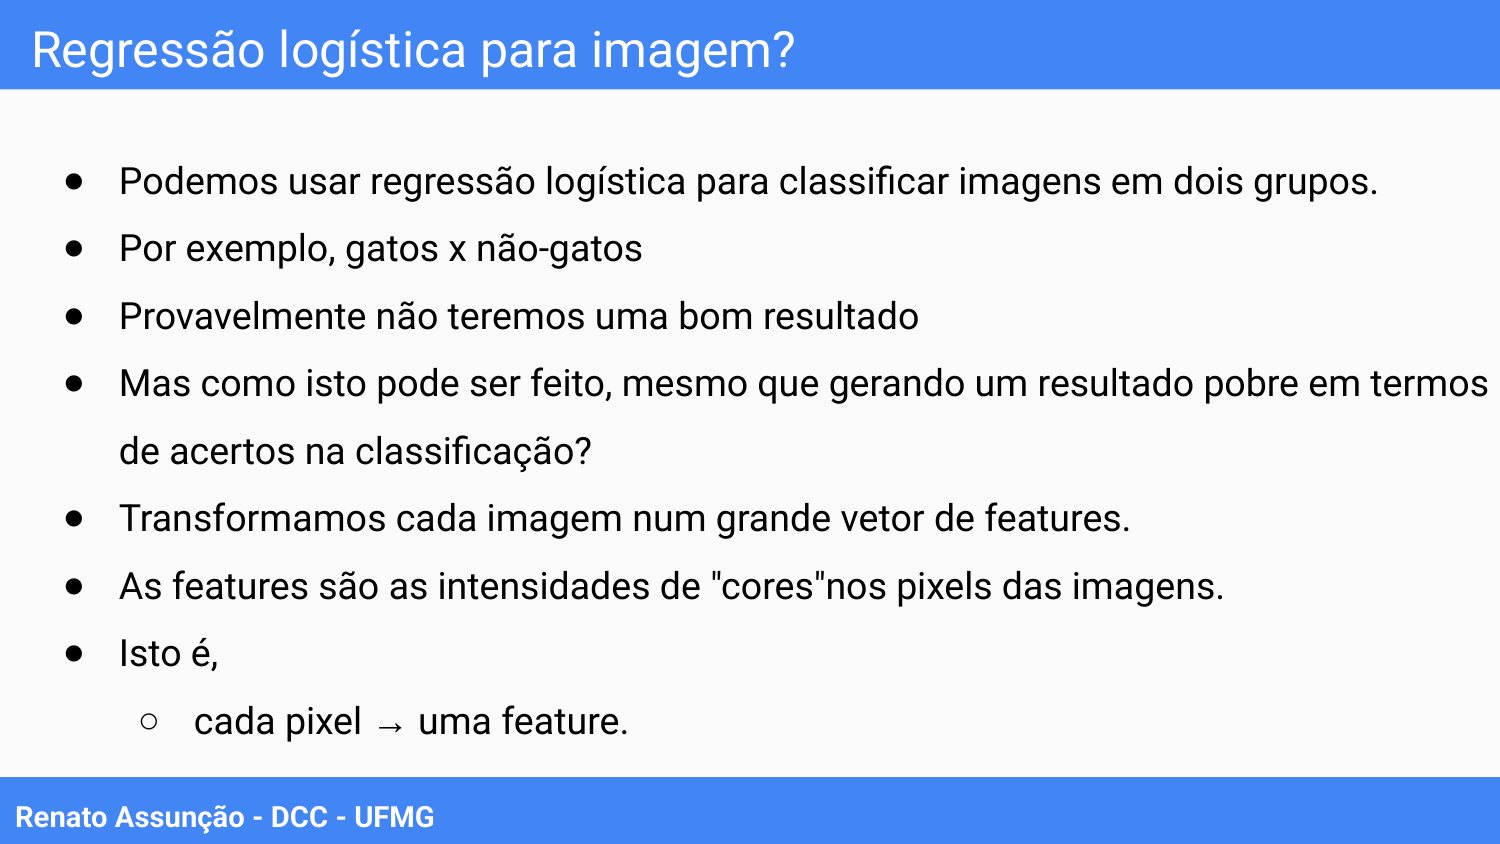

# Regressão logística para imagem?
Podemos usar regressão logística para classificar imagens em dois grupos.
Por exemplo, gatos x não-gatos
Provavelmente não teremos uma bom resultado
Mas como isto pode ser feito, mesmo que gerando um resultado pobre em termos de acertos na classificação?
Transformamos cada imagem num grande vetor de features.
As features são as intensidades de "cores"nos pixels das imagens.
Isto é,
cada pixel → uma feature.